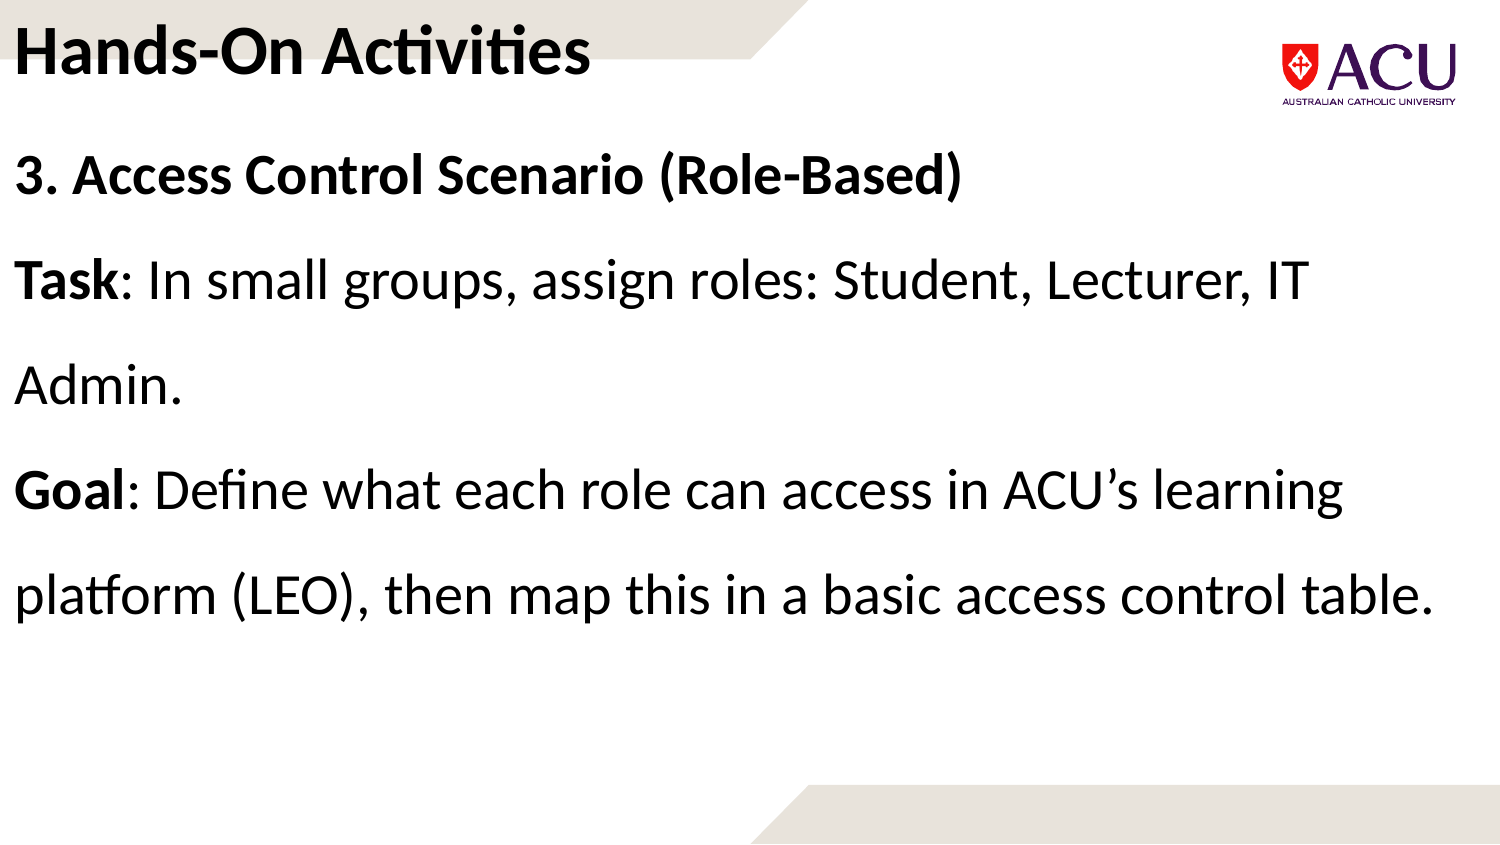

Hands-On Activities
3. Access Control Scenario (Role-Based)
Task: In small groups, assign roles: Student, Lecturer, IT Admin.
Goal: Define what each role can access in ACU’s learning platform (LEO), then map this in a basic access control table.